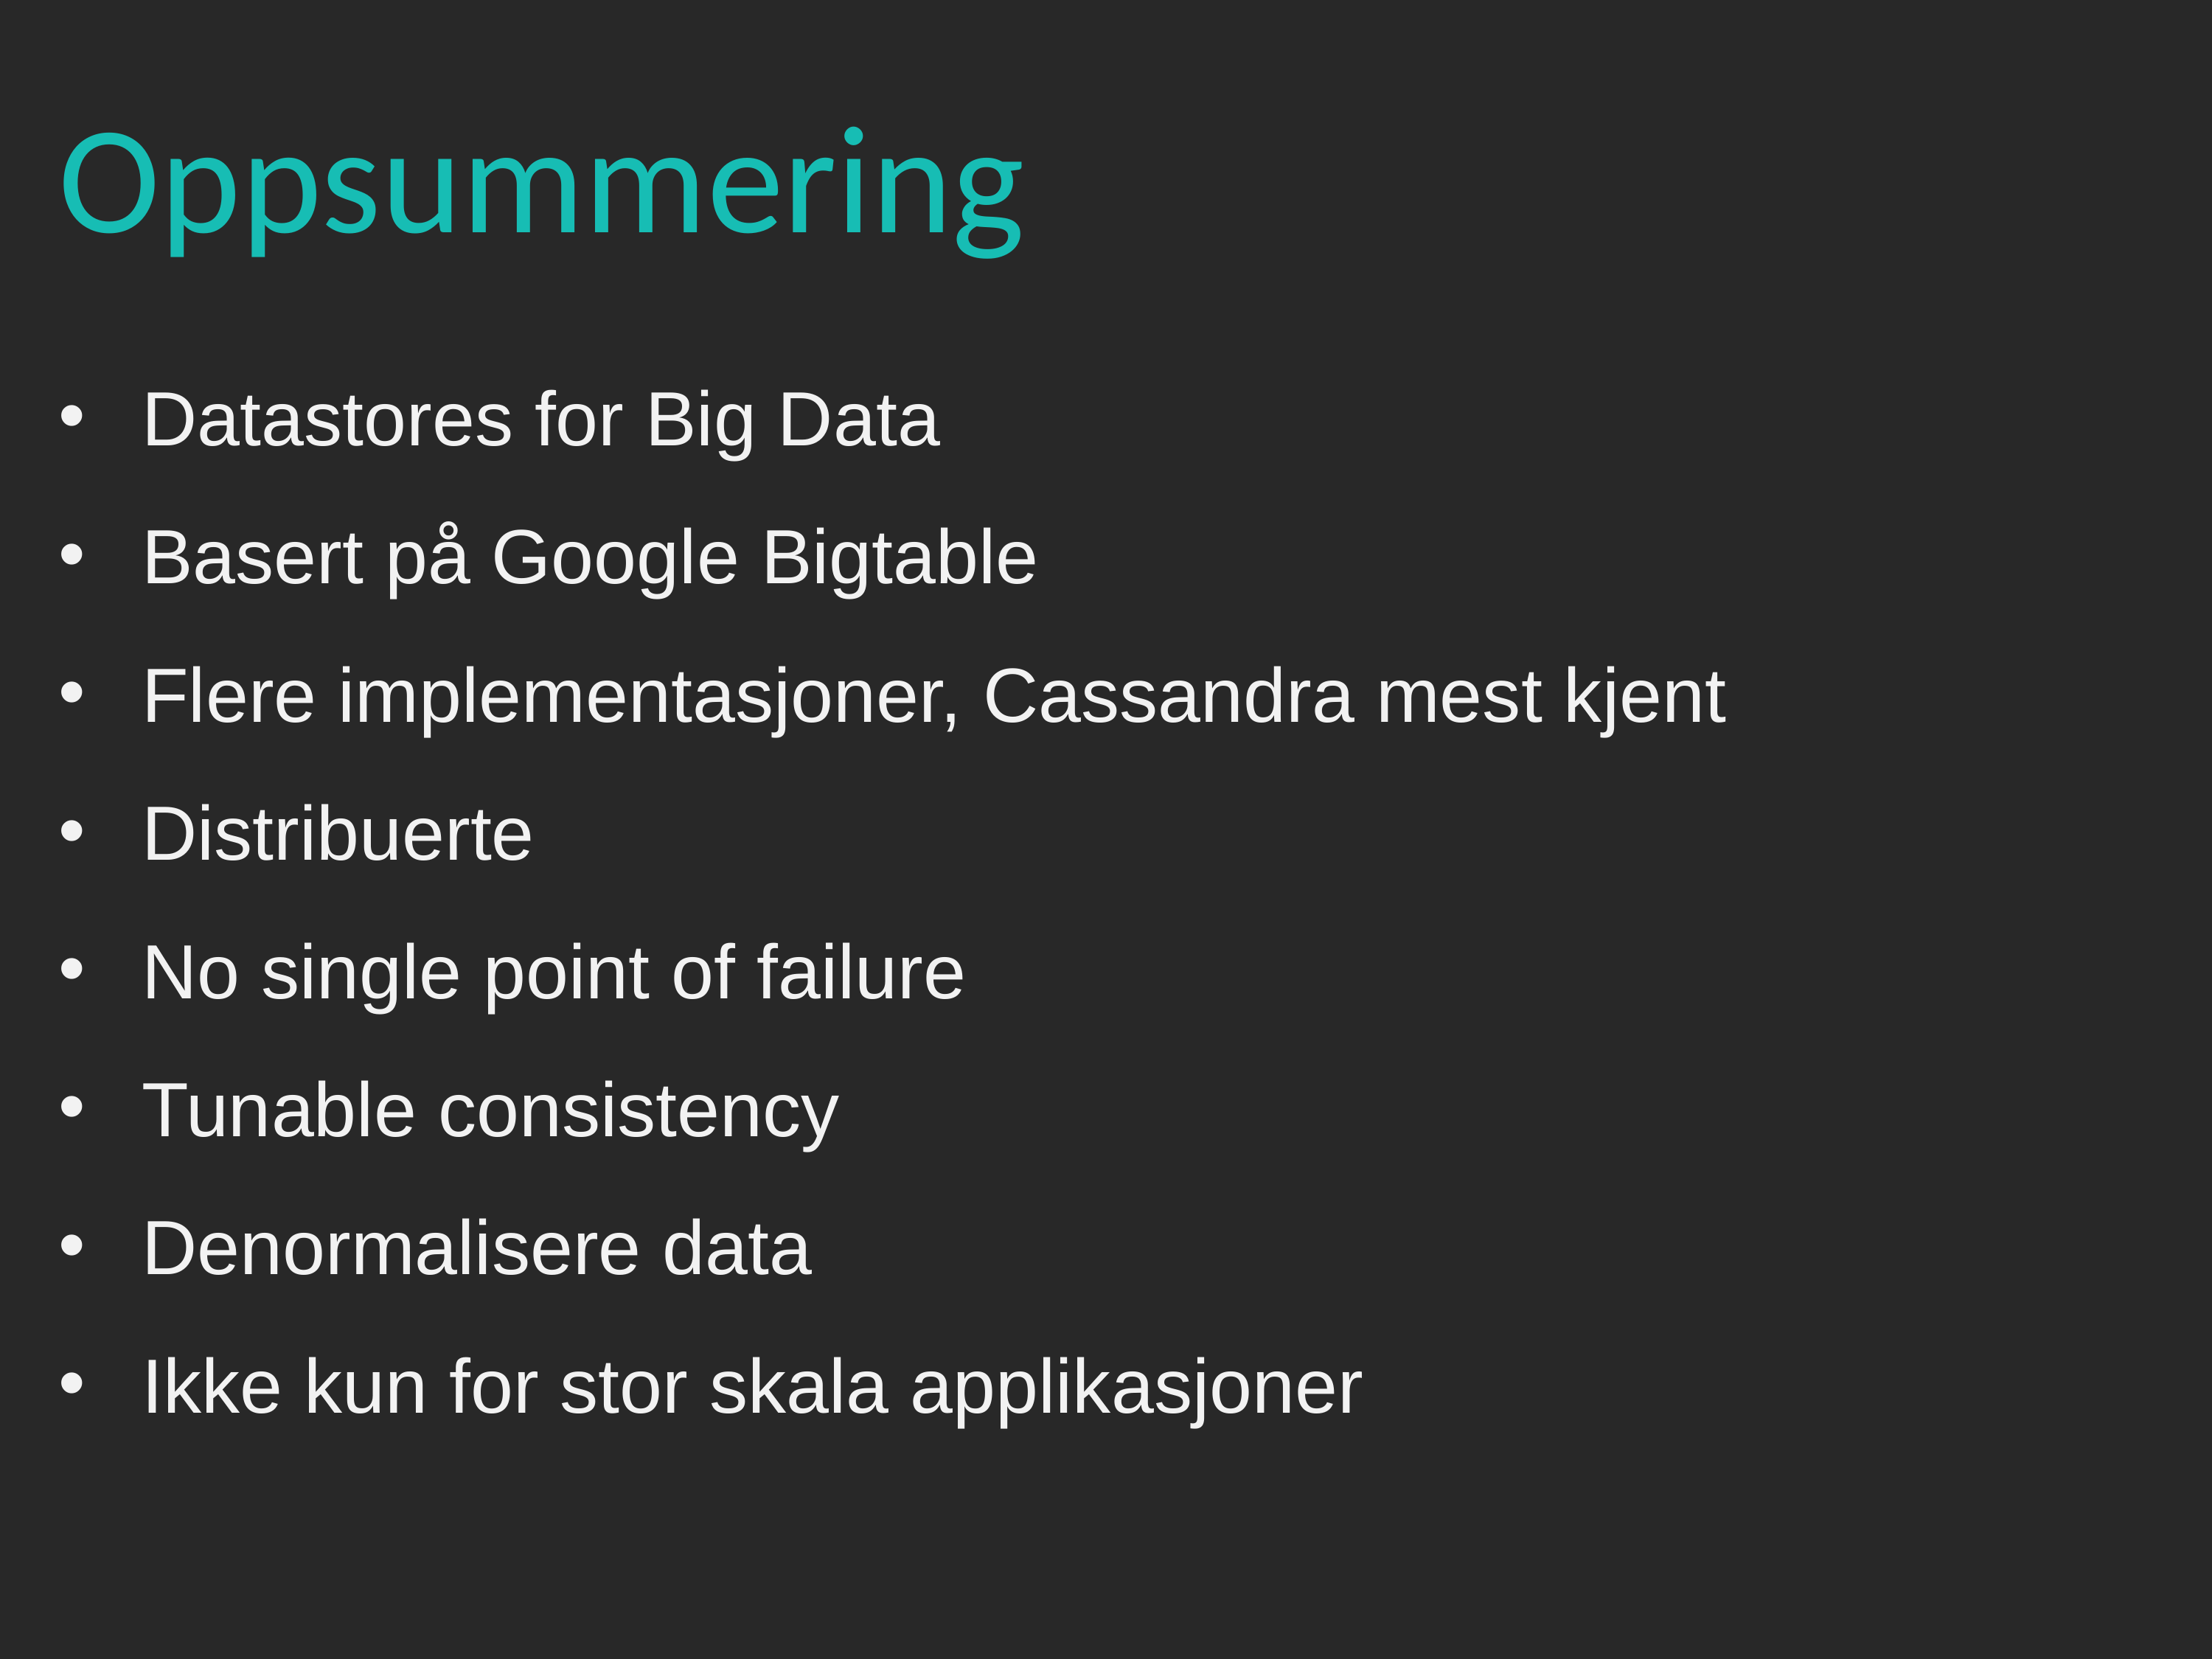

Oppsummering
Datastores for Big Data
Basert på Google Bigtable
Flere implementasjoner, Cassandra mest kjent
Distribuerte
No single point of failure
Tunable consistency
Denormalisere data
Ikke kun for stor skala applikasjoner